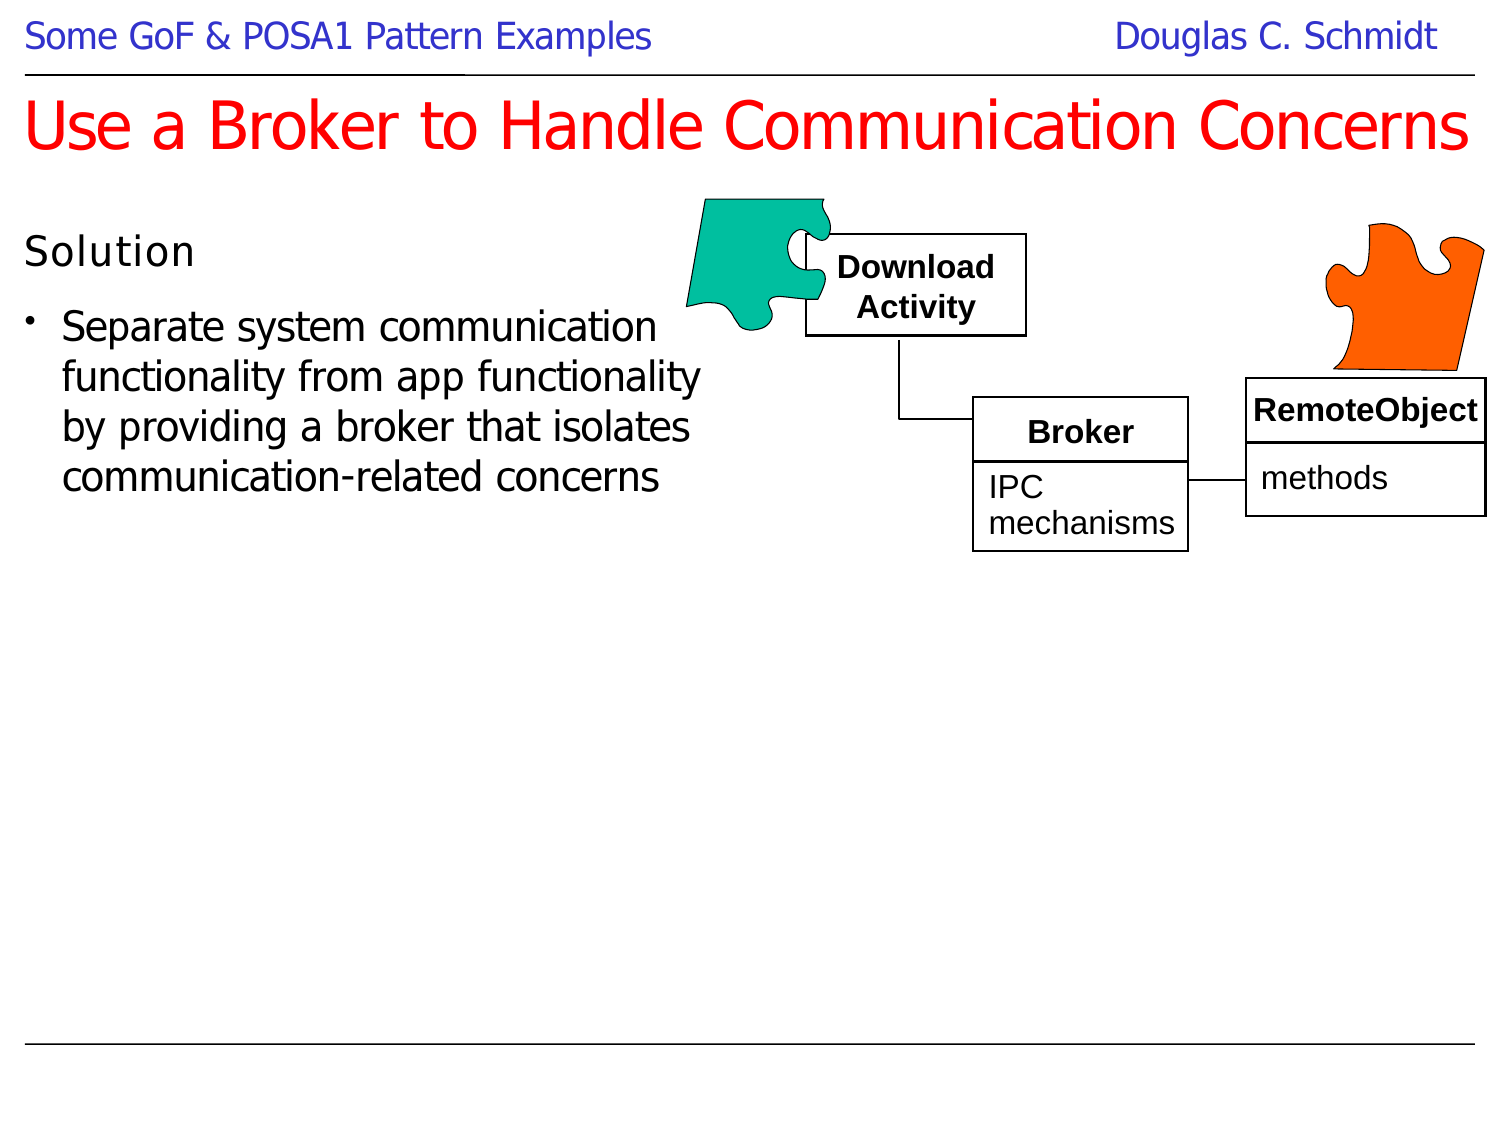

# Use a Broker to Handle Communication Concerns

Solution
Separate system communication
functionality from app functionality
by providing a broker that isolates
communication-related concerns

Download
Activity

RemoteObject
methods
Broker
IPC
mechanisms